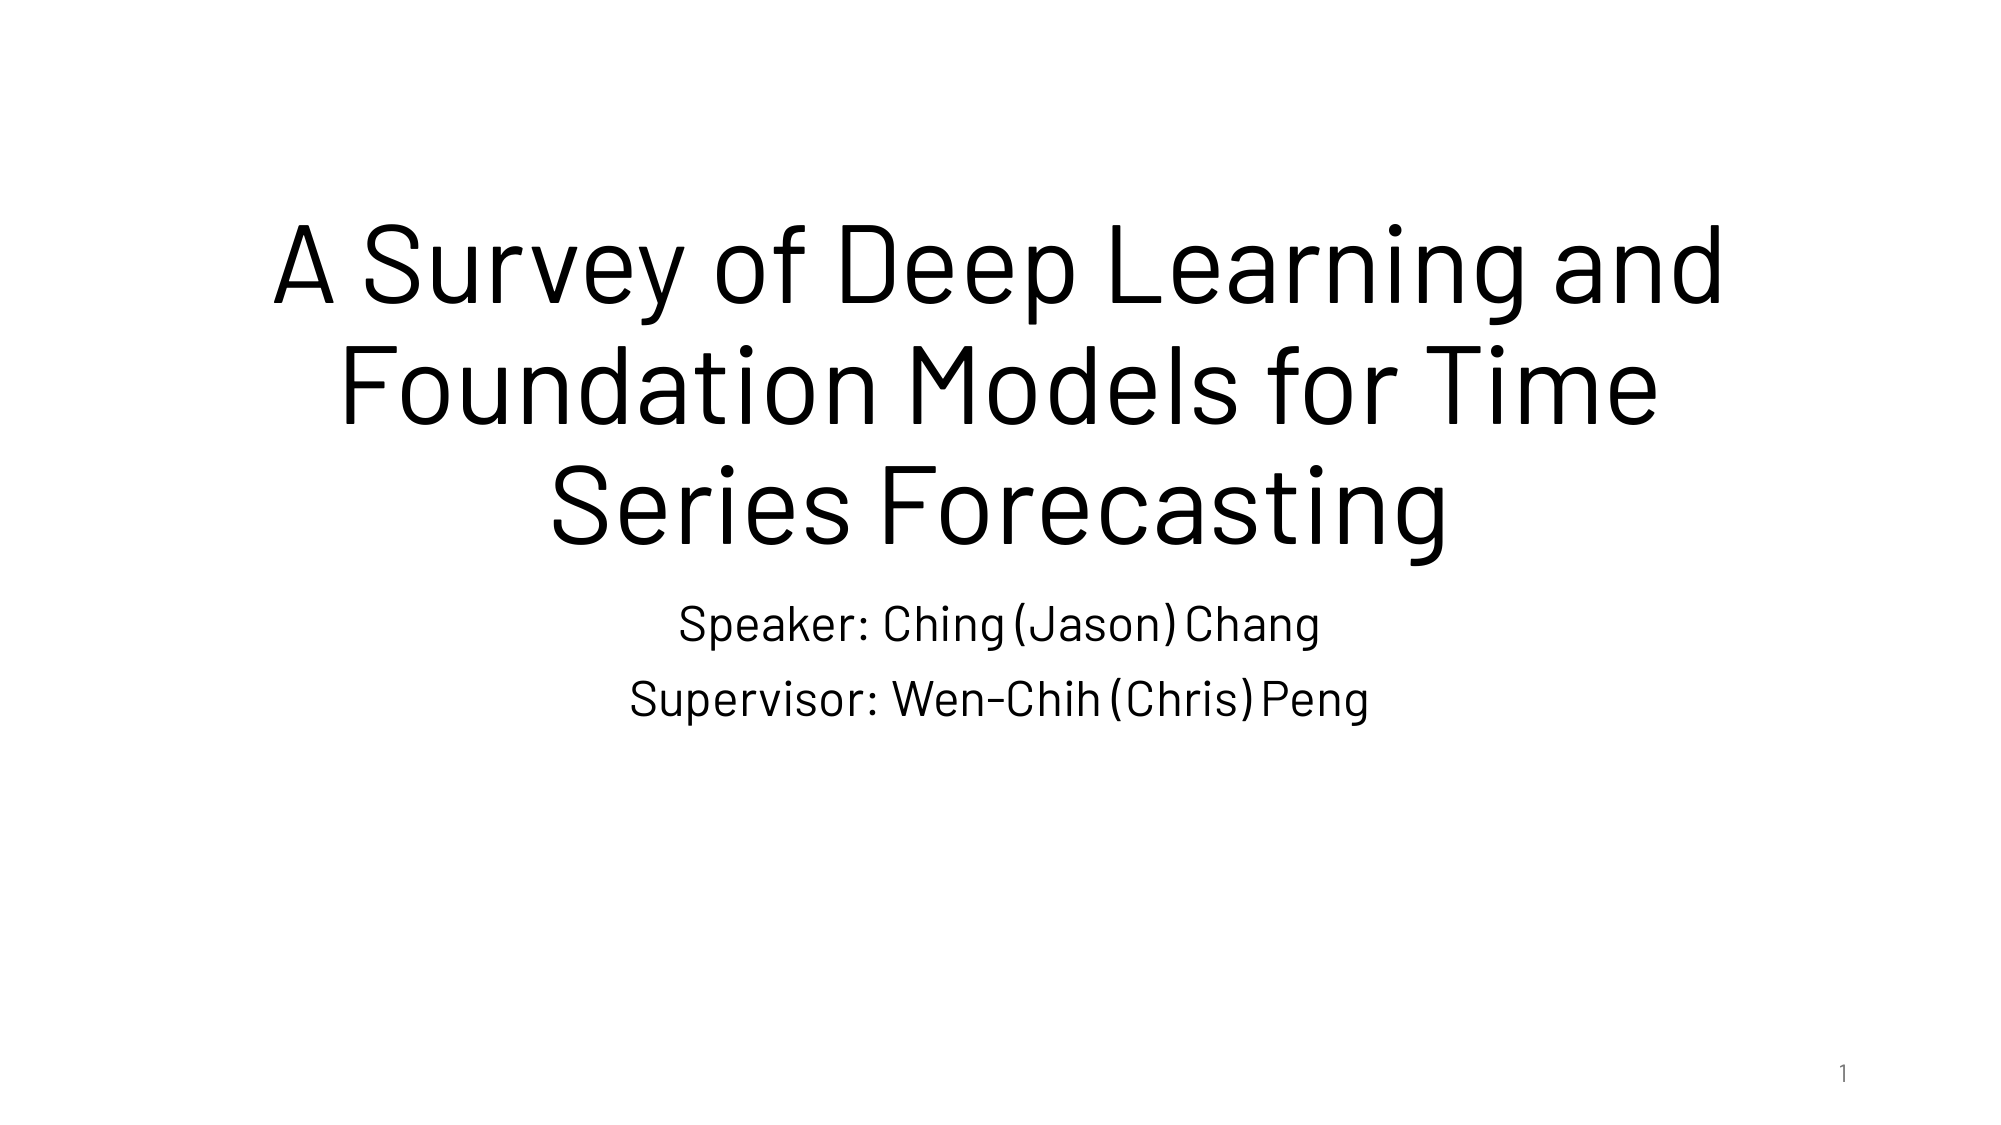

# A Survey of Deep Learning and Foundation Models for Time Series Forecasting
Speaker: Ching (Jason) Chang
Supervisor: Wen-Chih (Chris) Peng
1